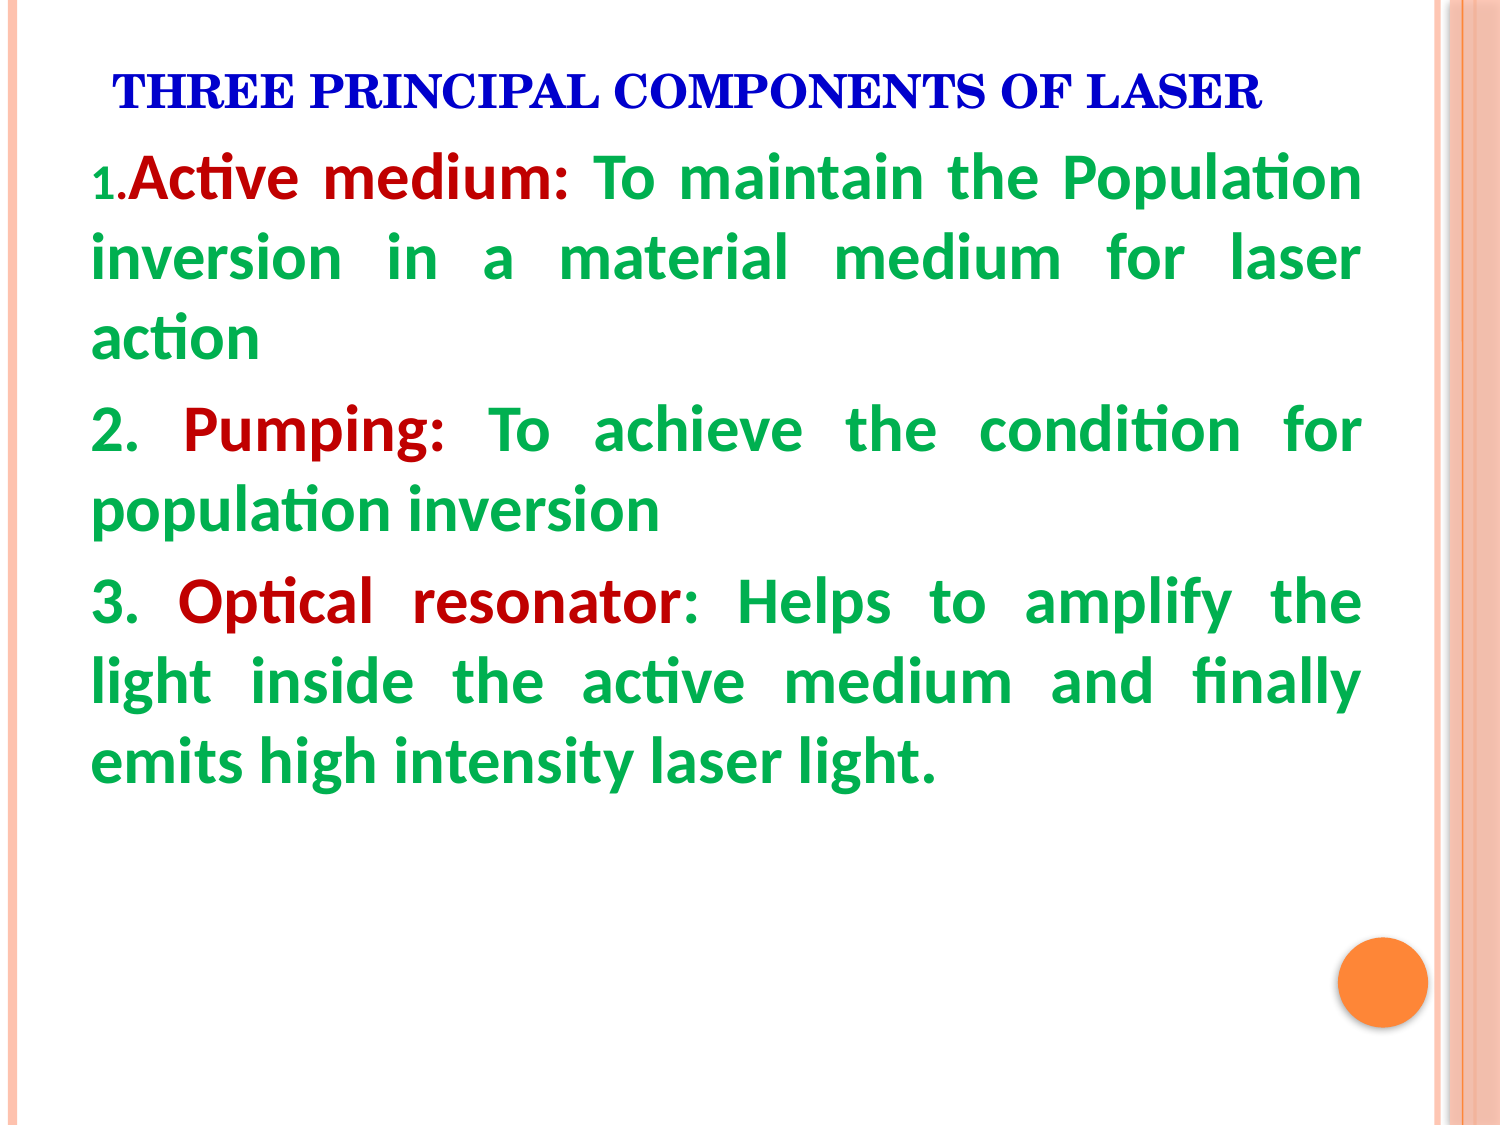

# THREE Principal Components of laser
1.Active medium: To maintain the Population inversion in a material medium for laser action
2. Pumping: To achieve the condition for population inversion
3. Optical resonator: Helps to amplify the light inside the active medium and finally emits high intensity laser light.